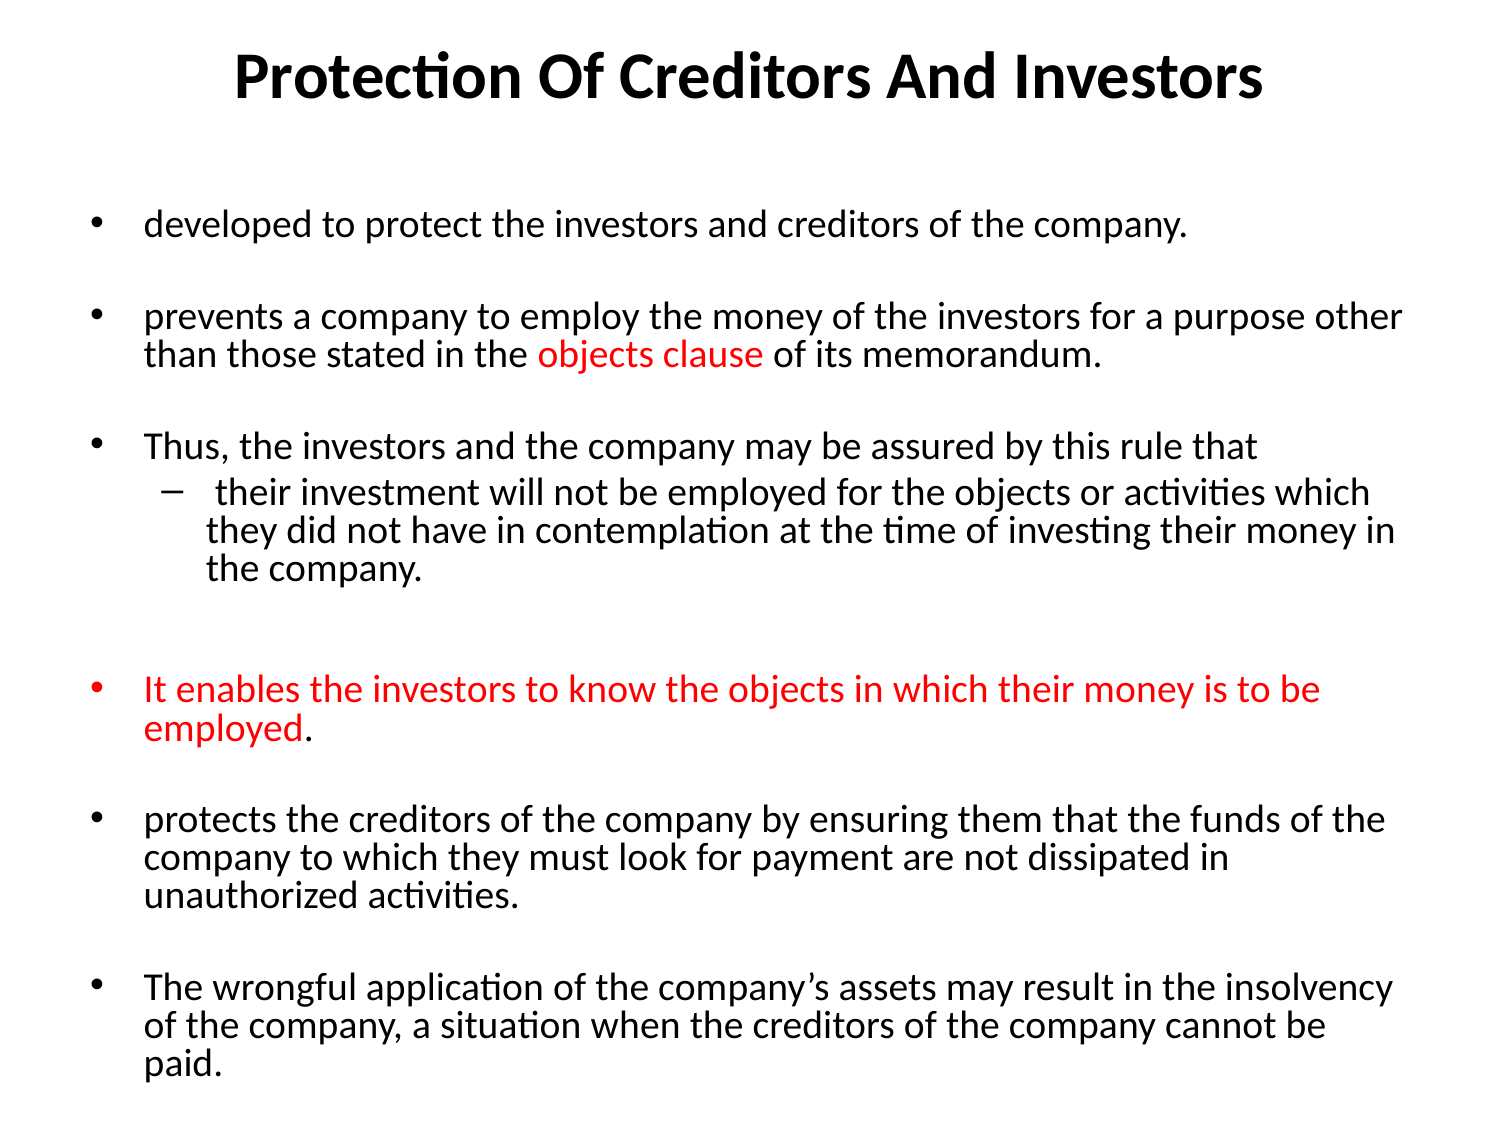

Protection Of Creditors And Investors

developed to protect the investors and creditors of the company.

prevents a company to employ the money of the investors for a purpose other than those stated in the objects clause of its memorandum.

Thus, the investors and the company may be assured by this rule that
 their investment will not be employed for the objects or activities which they did not have in contemplation at the time of investing their money in the company.

It enables the investors to know the objects in which their money is to be employed.

protects the creditors of the company by ensuring them that the funds of the company to which they must look for payment are not dissipated in unauthorized activities.

The wrongful application of the company’s assets may result in the insolvency of the company, a situation when the creditors of the company cannot be paid.